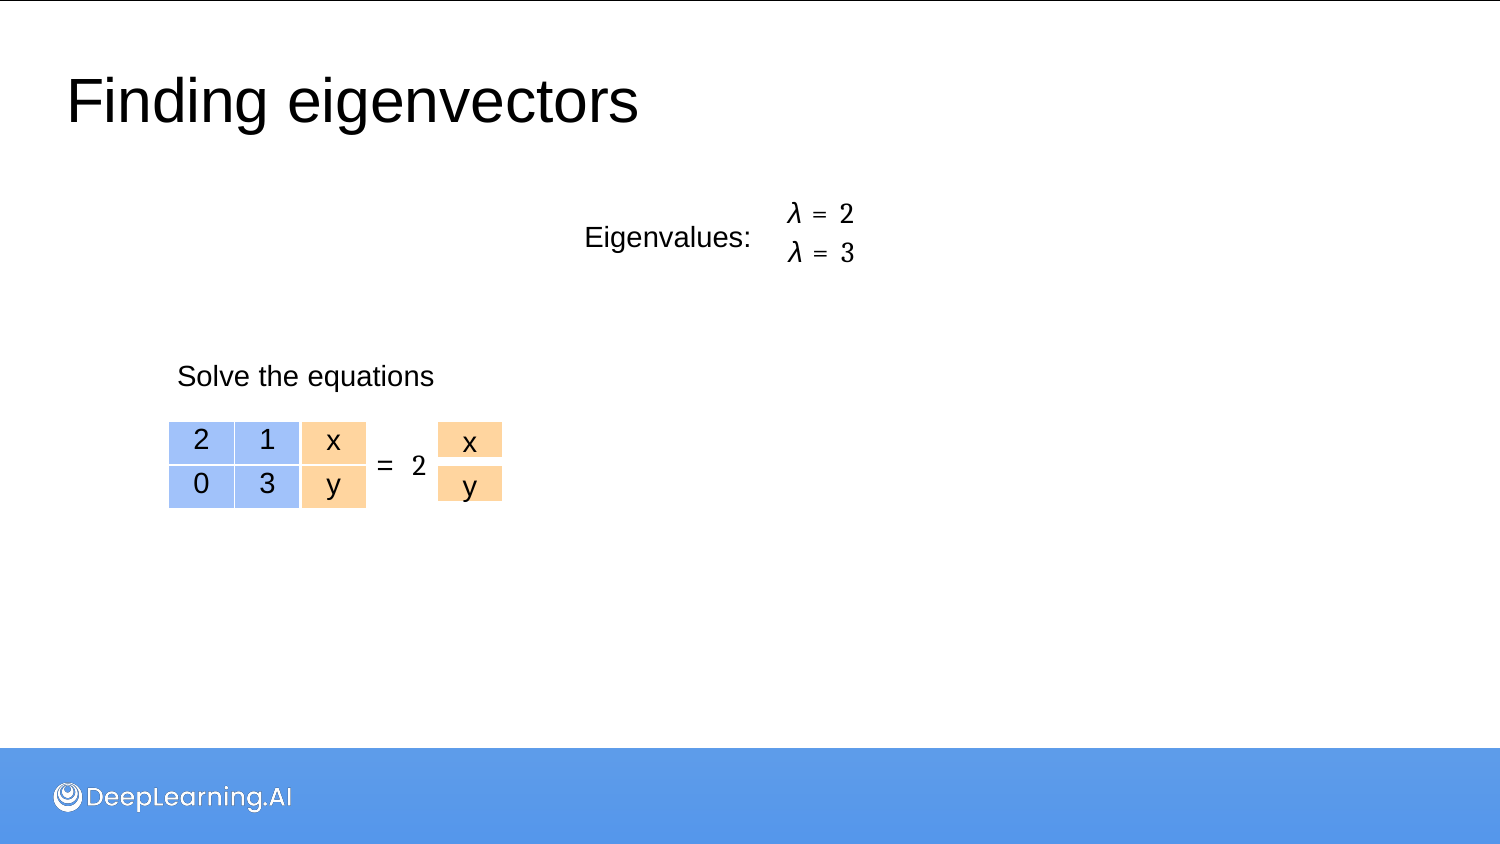

# Finding eigenvectors
λ = 2
λ = 3
Eigenvalues:
Solve the equations
| 2 | 1 | x |
| --- | --- | --- |
| 0 | 3 | y |
x
= 2
y